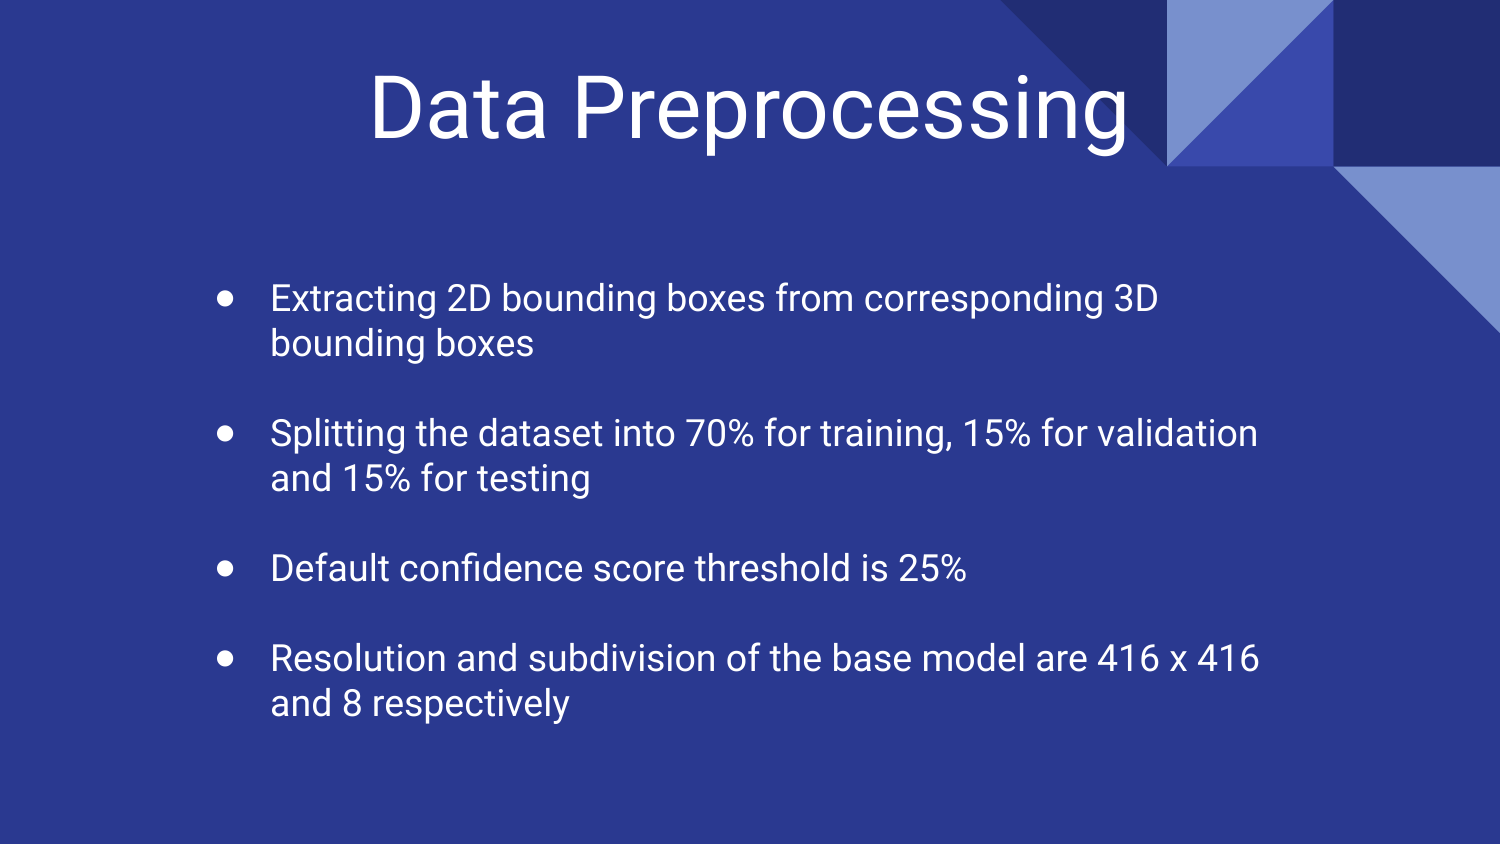

# Data Preprocessing

Extracting 2D bounding boxes from corresponding 3D bounding boxes

Splitting the dataset into 70% for training, 15% for validation and 15% for testing

Default confidence score threshold is 25%

Resolution and subdivision of the base model are 416 x 416 and 8 respectively